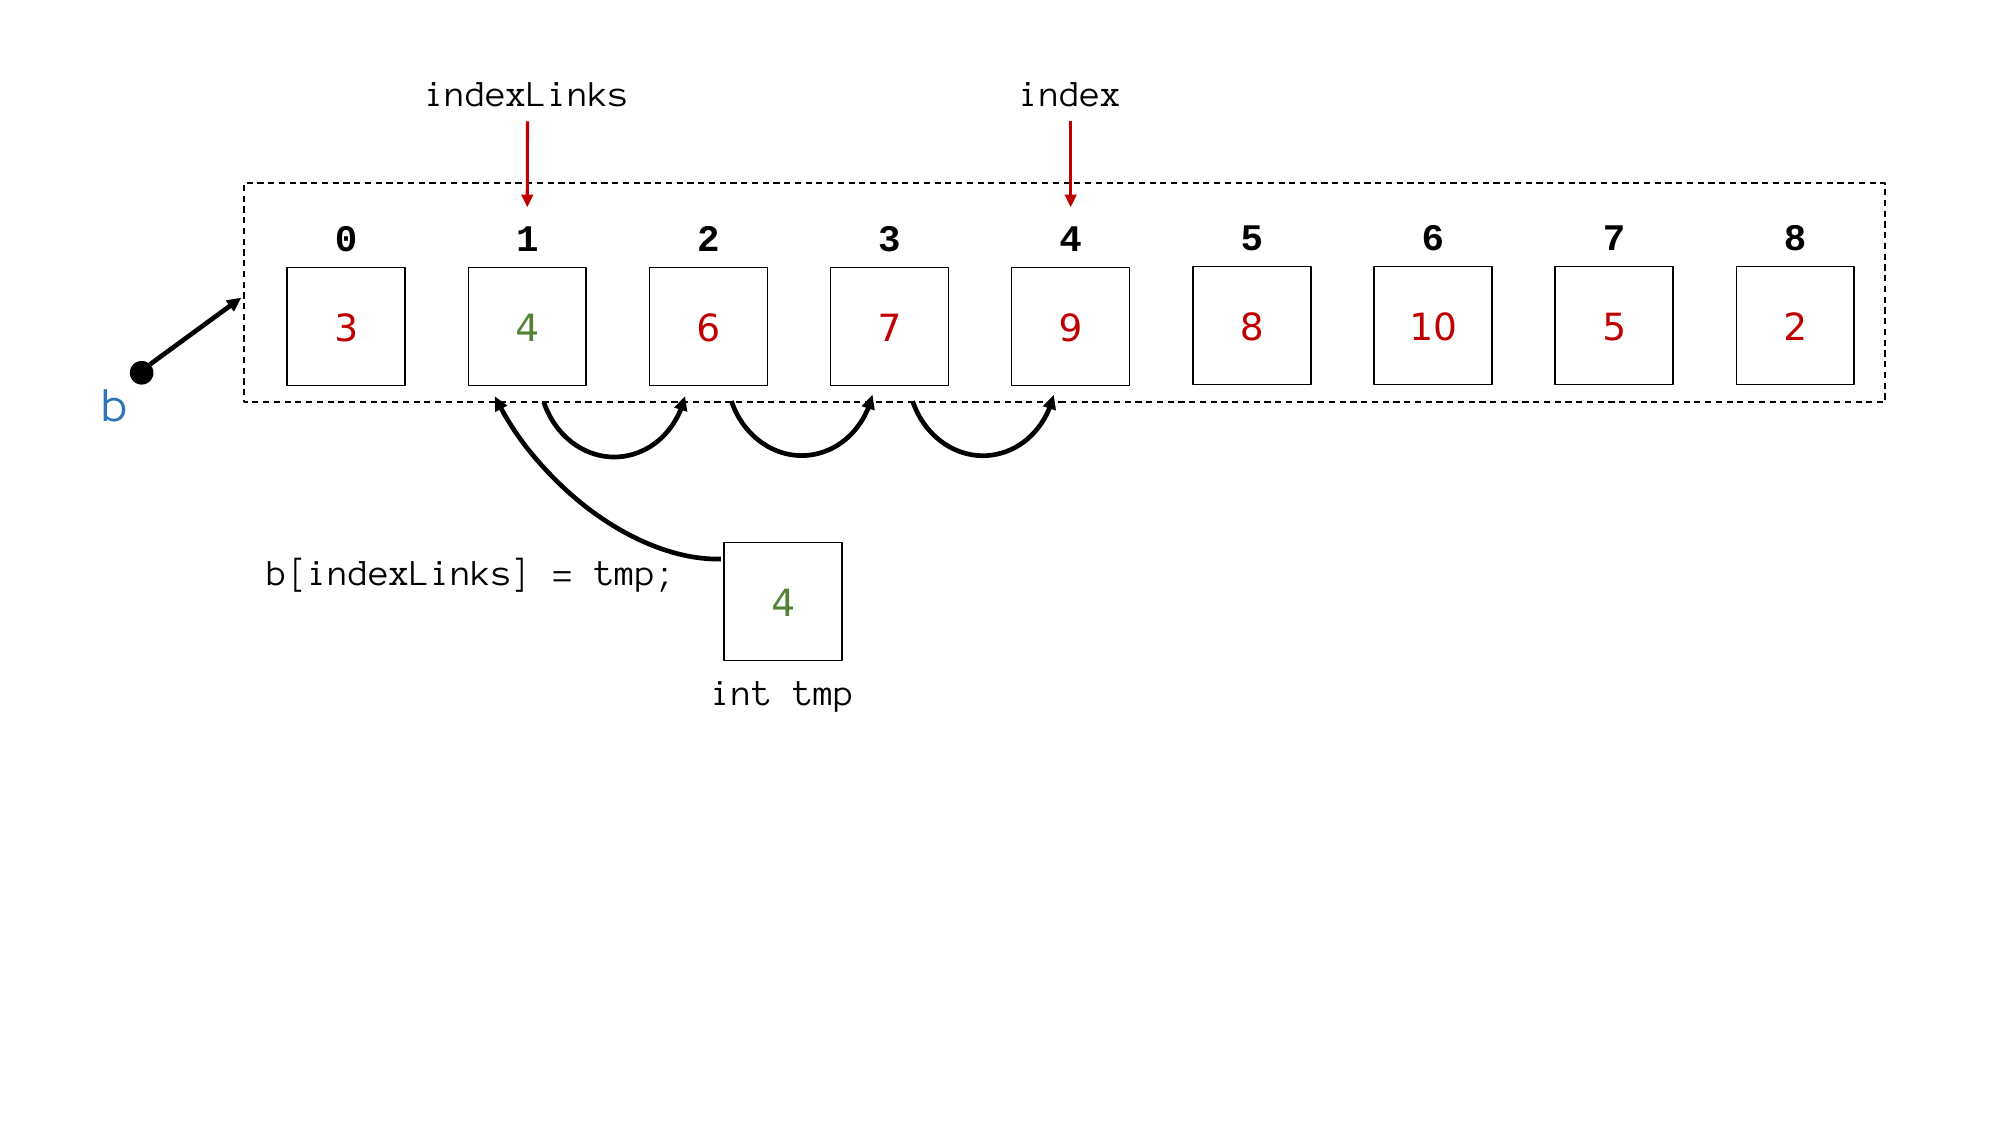

indexLinks
index

5
6
7
8
0
1
2
3
4
8
10
5
2
3
4
6
7
9

b
b[indexLinks] = tmp;
4
int tmp